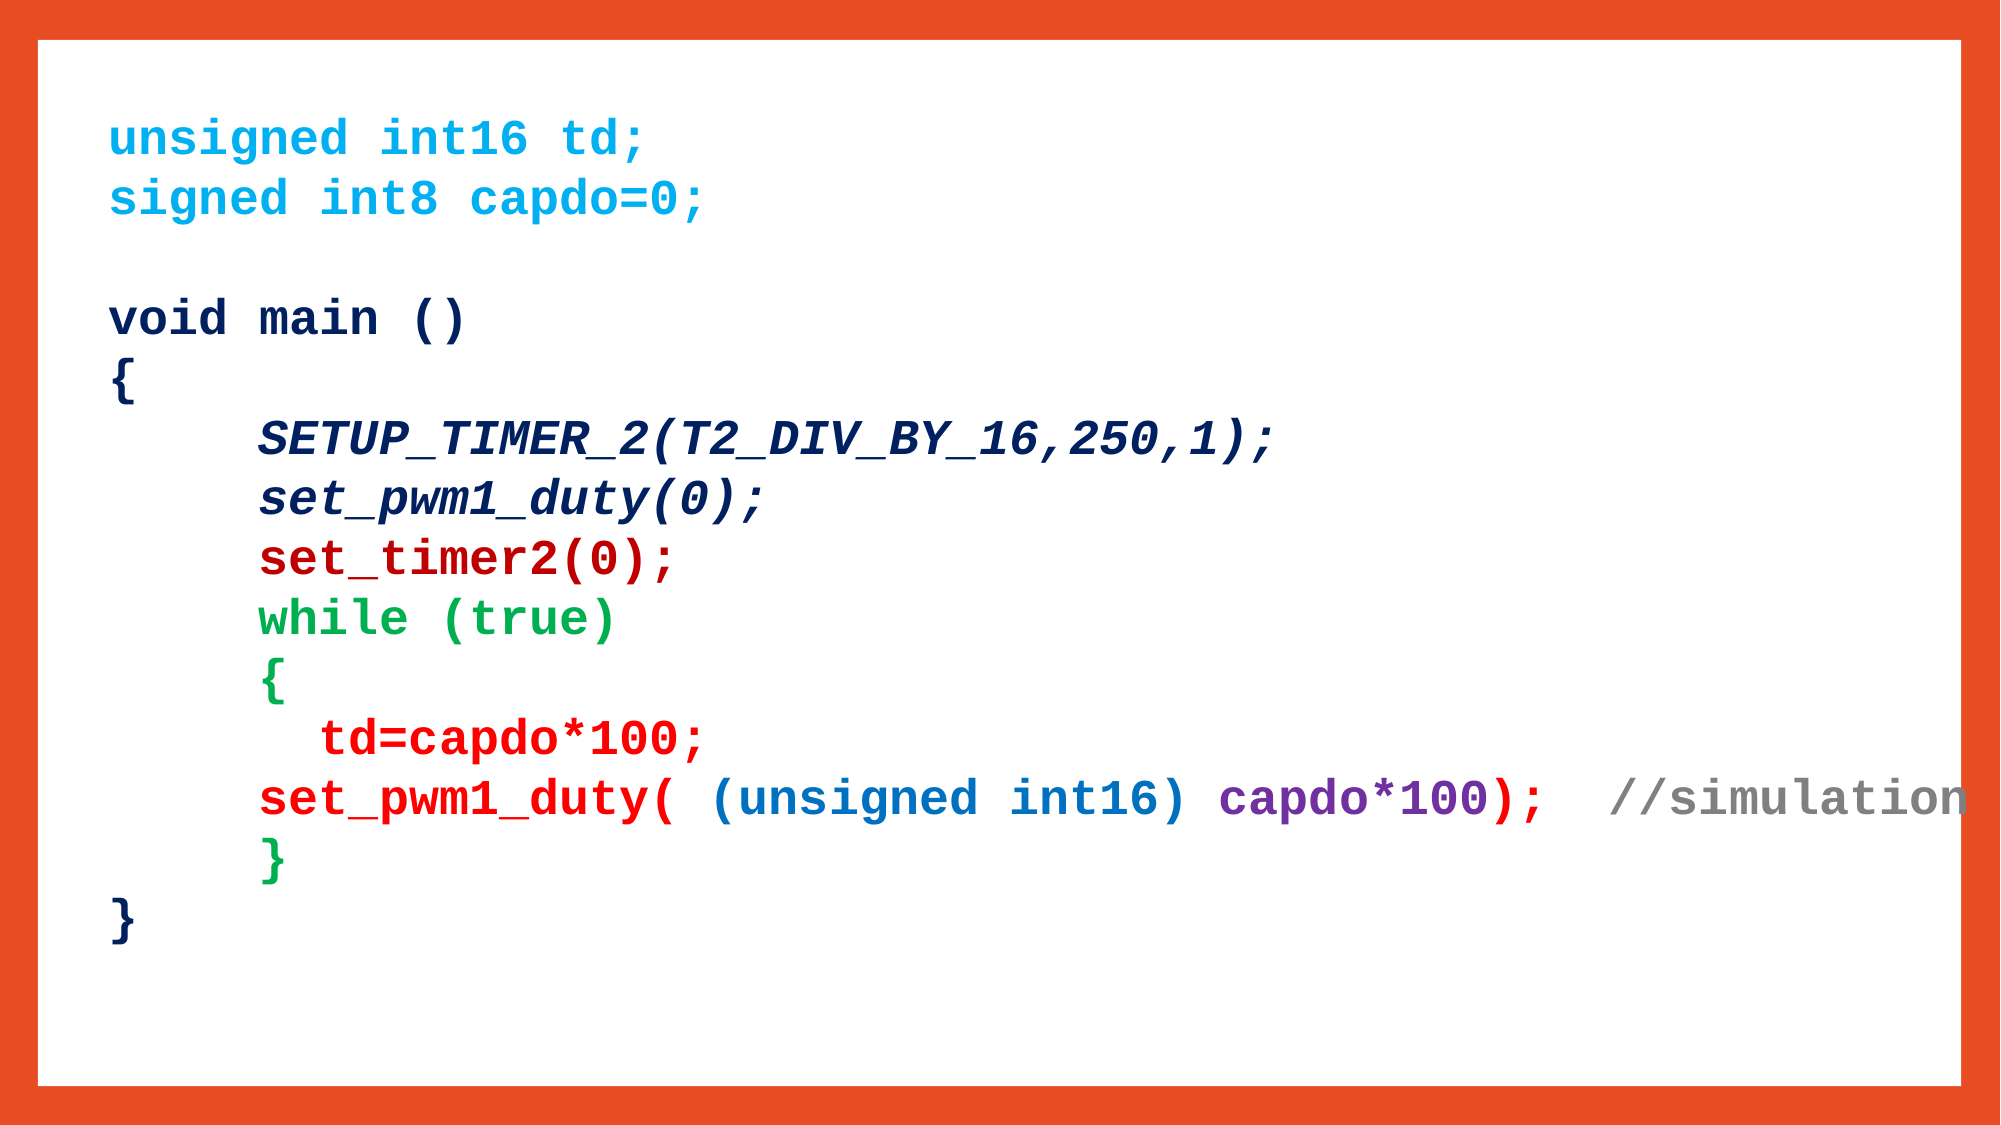

unsigned int16 td;
signed int8 capdo=0;

void main ()
{
	SETUP_TIMER_2(T2_DIV_BY_16,250,1);
	set_pwm1_duty(0);
	set_timer2(0);
	while (true)
	{
	  td=capdo*100;
     set_pwm1_duty( (unsigned int16) capdo*100);  //simulation
	}
}